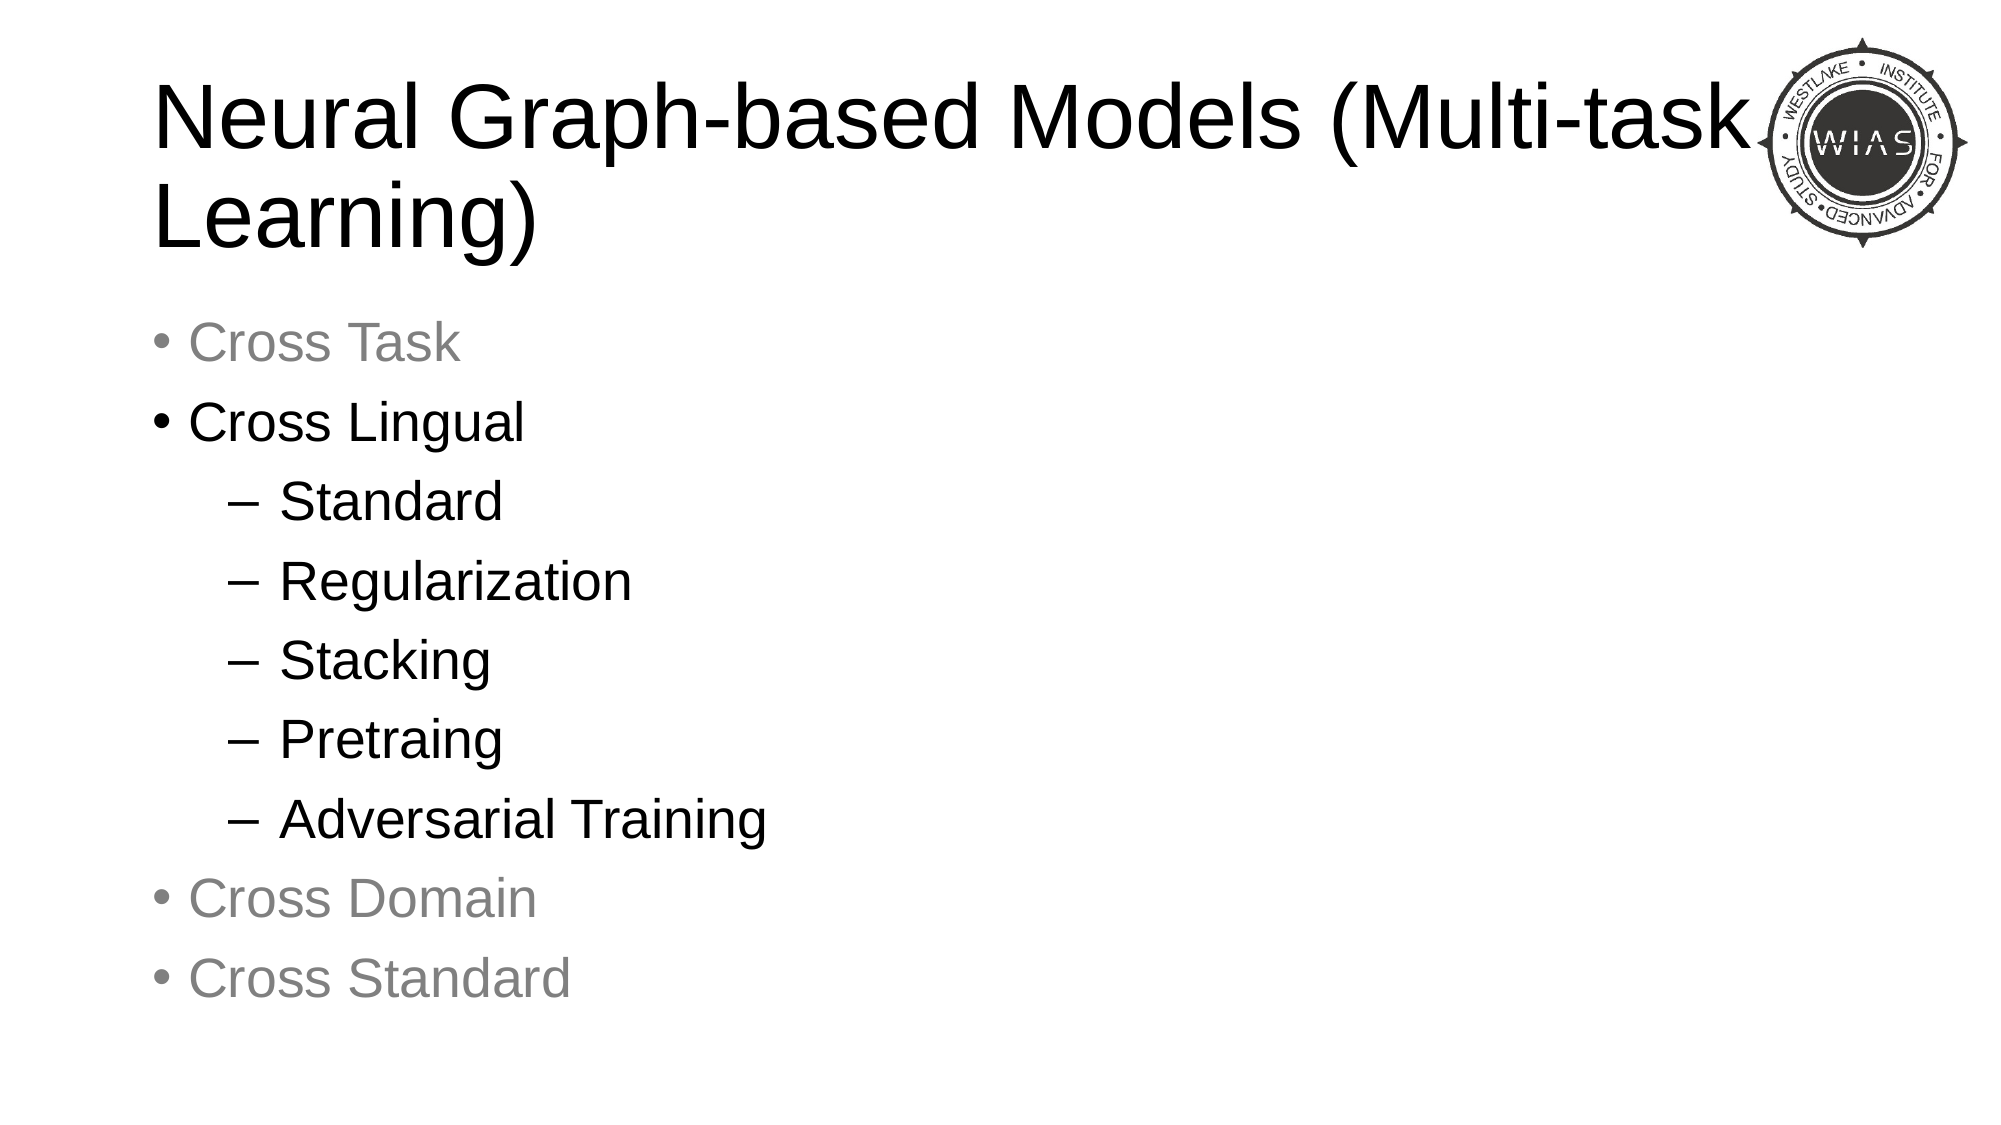

# Neural Graph-based Models (Multi-task Learning)
Cross Task
Cross Lingual
 Standard
 Regularization
 Stacking
 Pretraing
 Adversarial Training
Cross Domain
Cross Standard